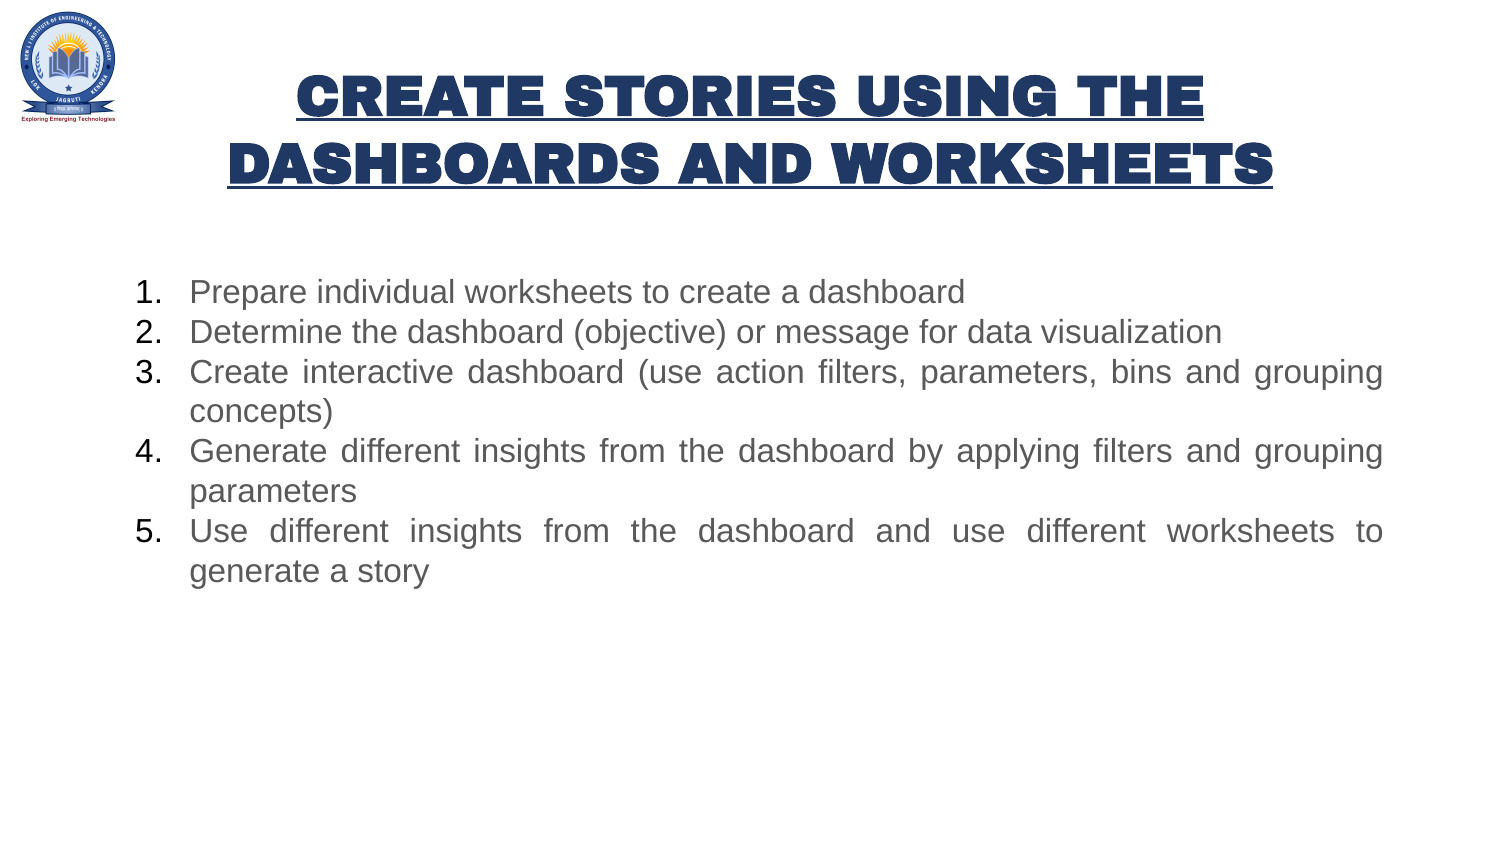

# CREATE STORIES USING THE DASHBOARDS AND WORKSHEETS

Prepare individual worksheets to create a dashboard
Determine the dashboard (objective) or message for data visualization
Create interactive dashboard (use action filters, parameters, bins and grouping concepts)
Generate different insights from the dashboard by applying filters and grouping parameters
Use different insights from the dashboard and use different worksheets to generate a story